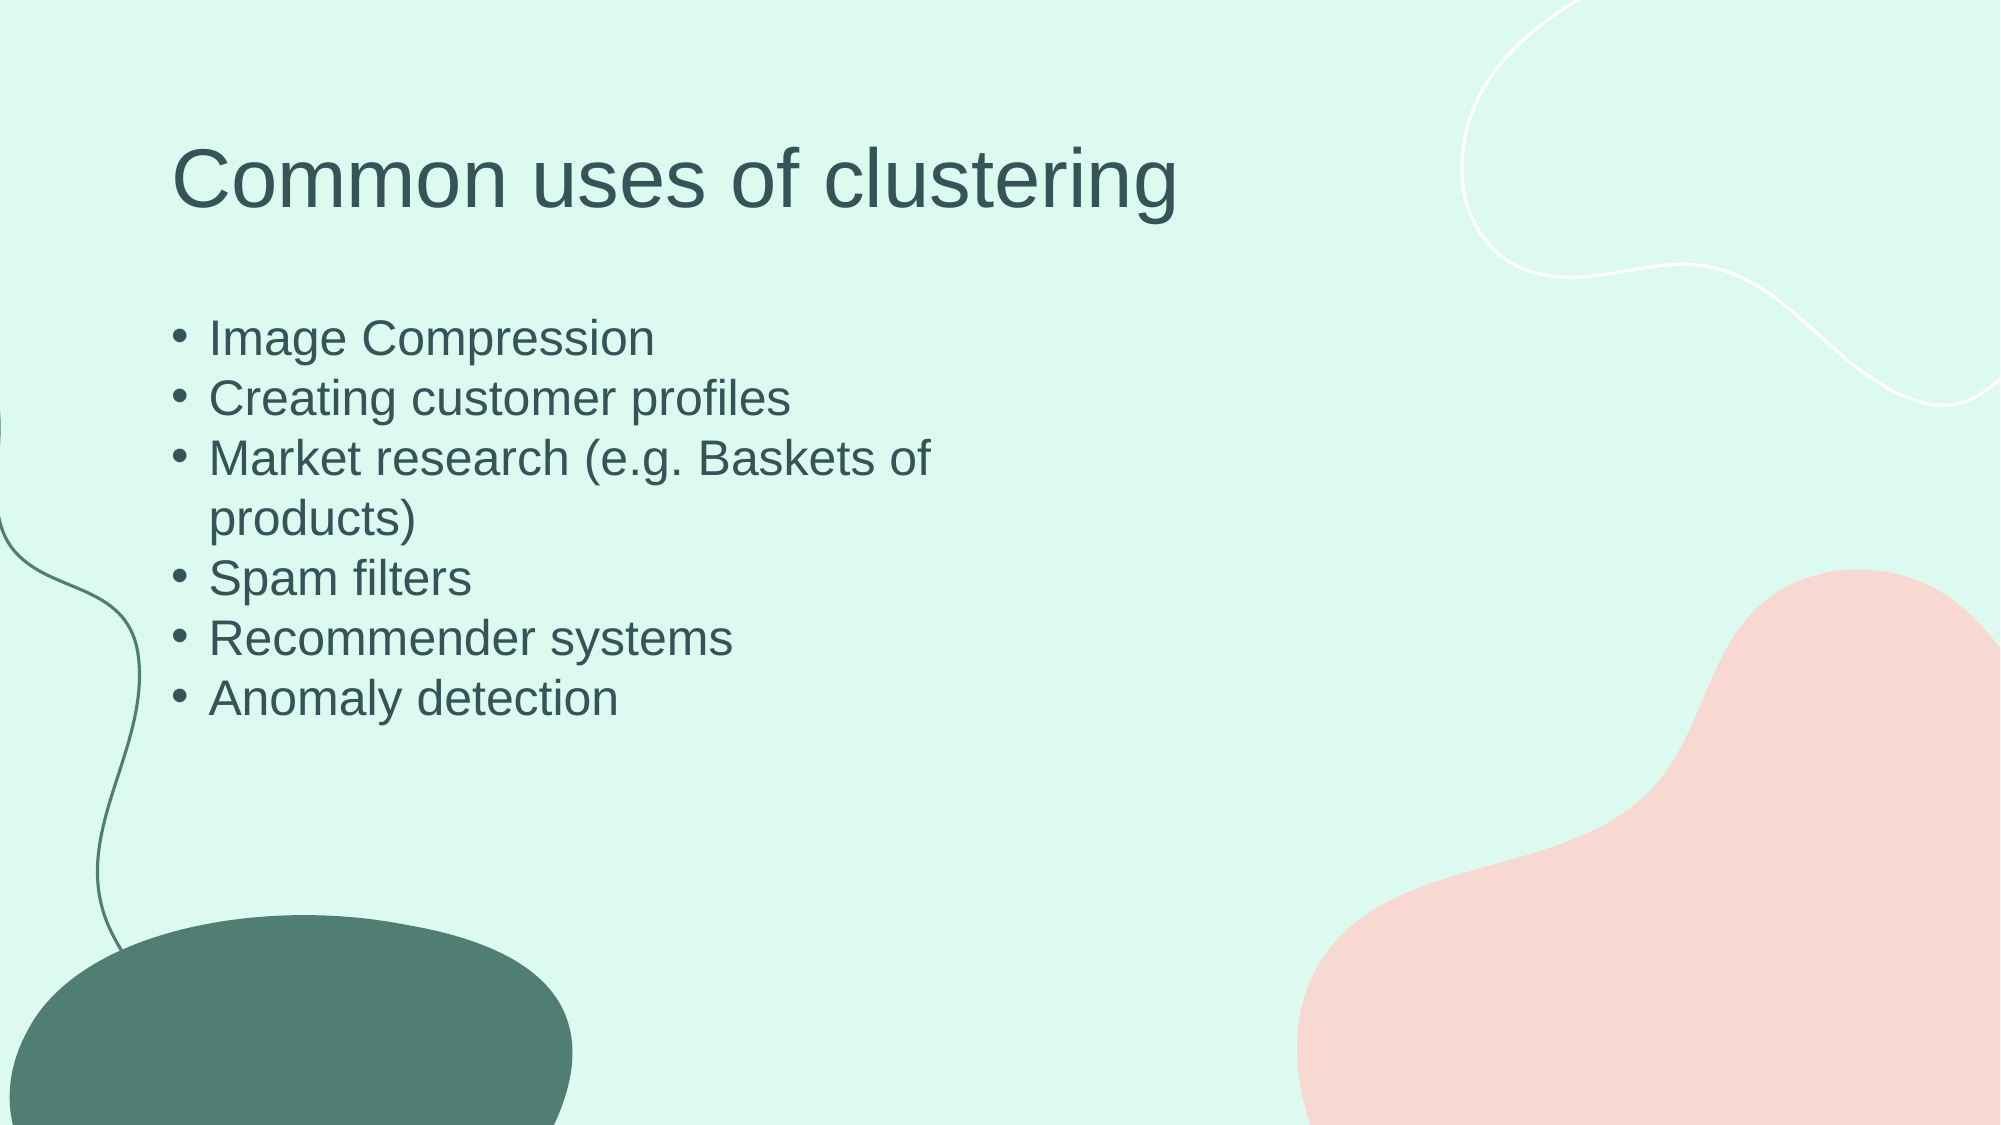

# Common uses of clustering
Image Compression
Creating customer profiles
Market research (e.g. Baskets of products)
Spam filters
Recommender systems
Anomaly detection